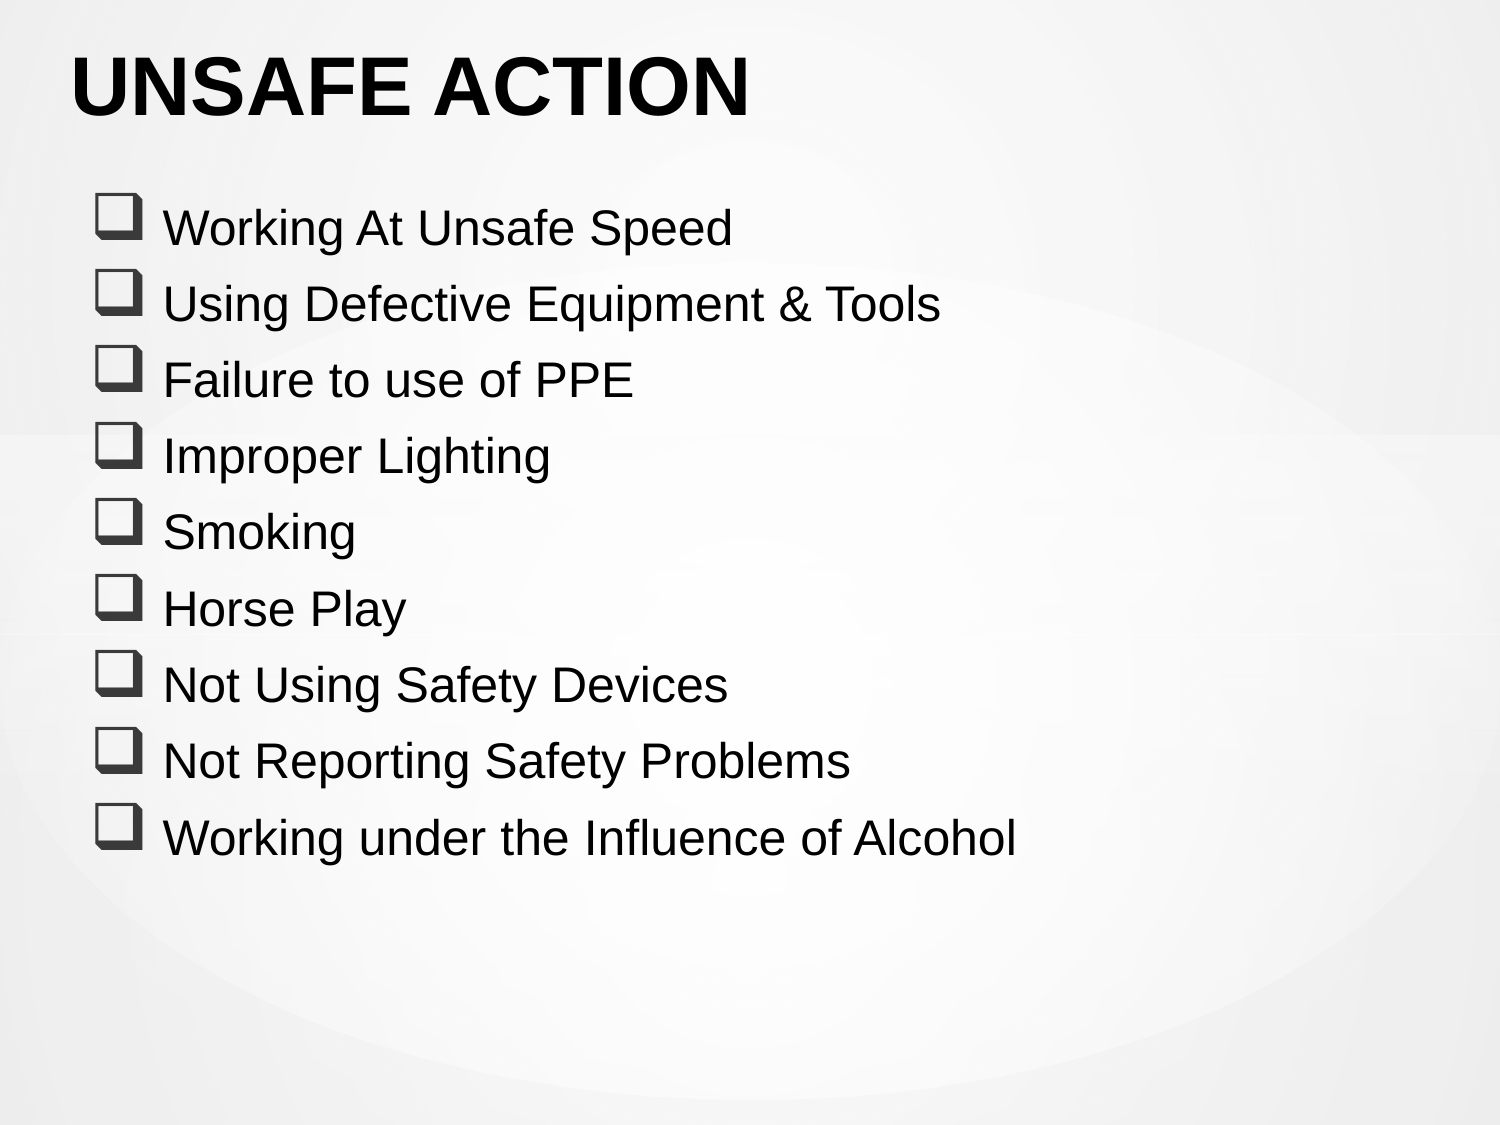

# UNSAFE ACTION
 Working At Unsafe Speed
 Using Defective Equipment & Tools
 Failure to use of PPE
 Improper Lighting
 Smoking
 Horse Play
 Not Using Safety Devices
 Not Reporting Safety Problems
 Working under the Influence of Alcohol